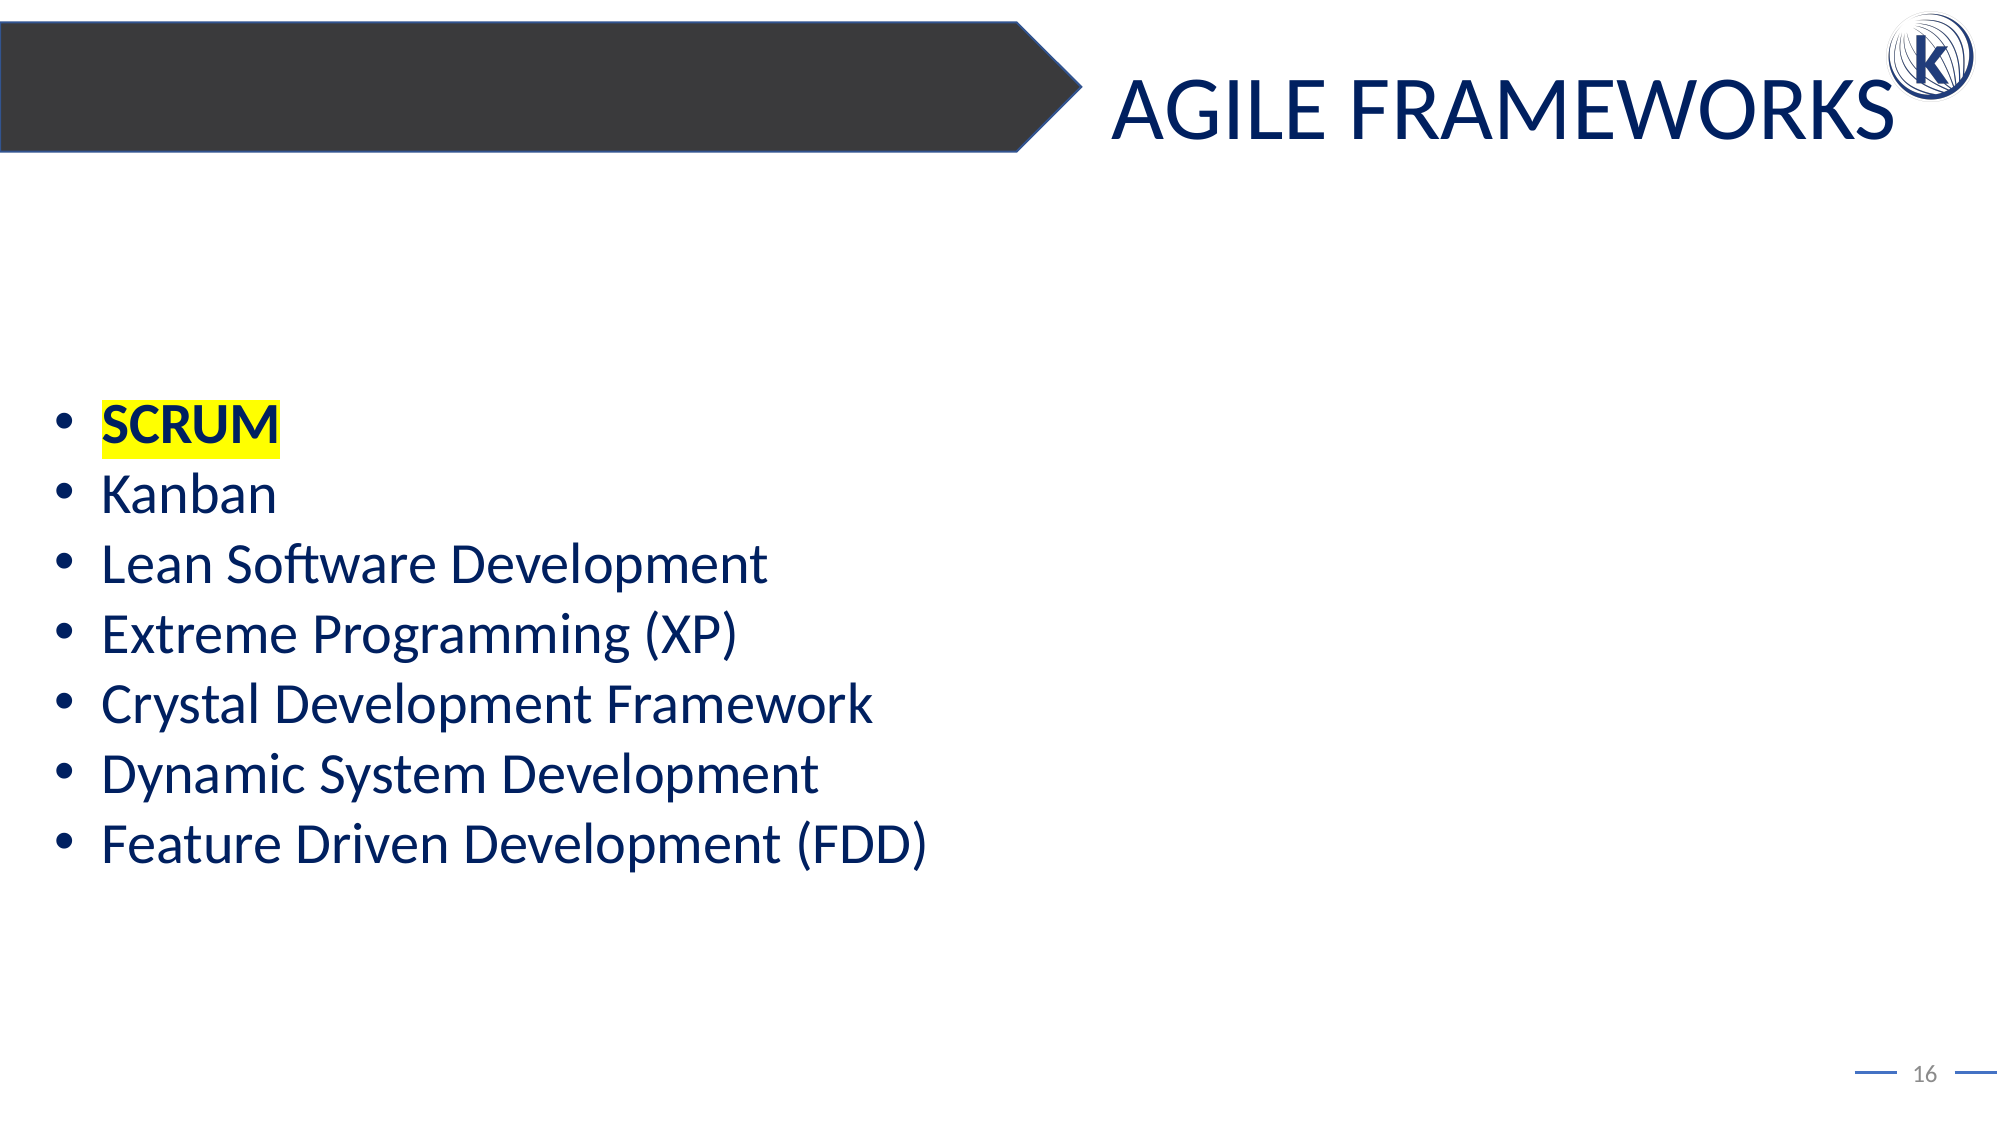

AGILE FRAMEWORKS

SCRUM
Kanban
Lean Software Development
Extreme Programming (XP)
Crystal Development Framework
Dynamic System Development
Feature Driven Development (FDD)

16